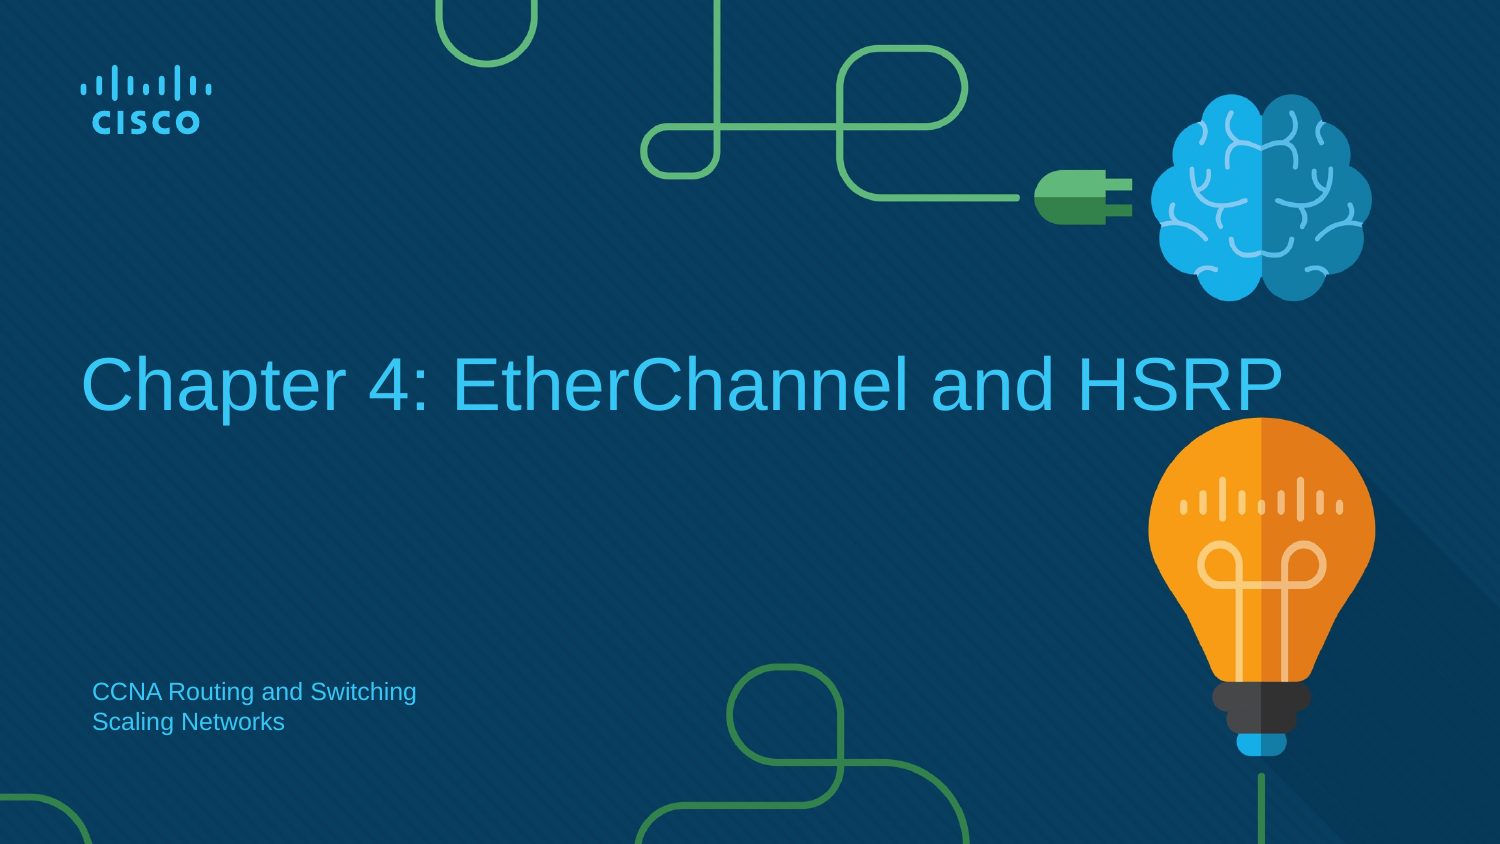

# Chapter 4: EtherChannel and HSRP
CCNA Routing and Switching
Scaling Networks